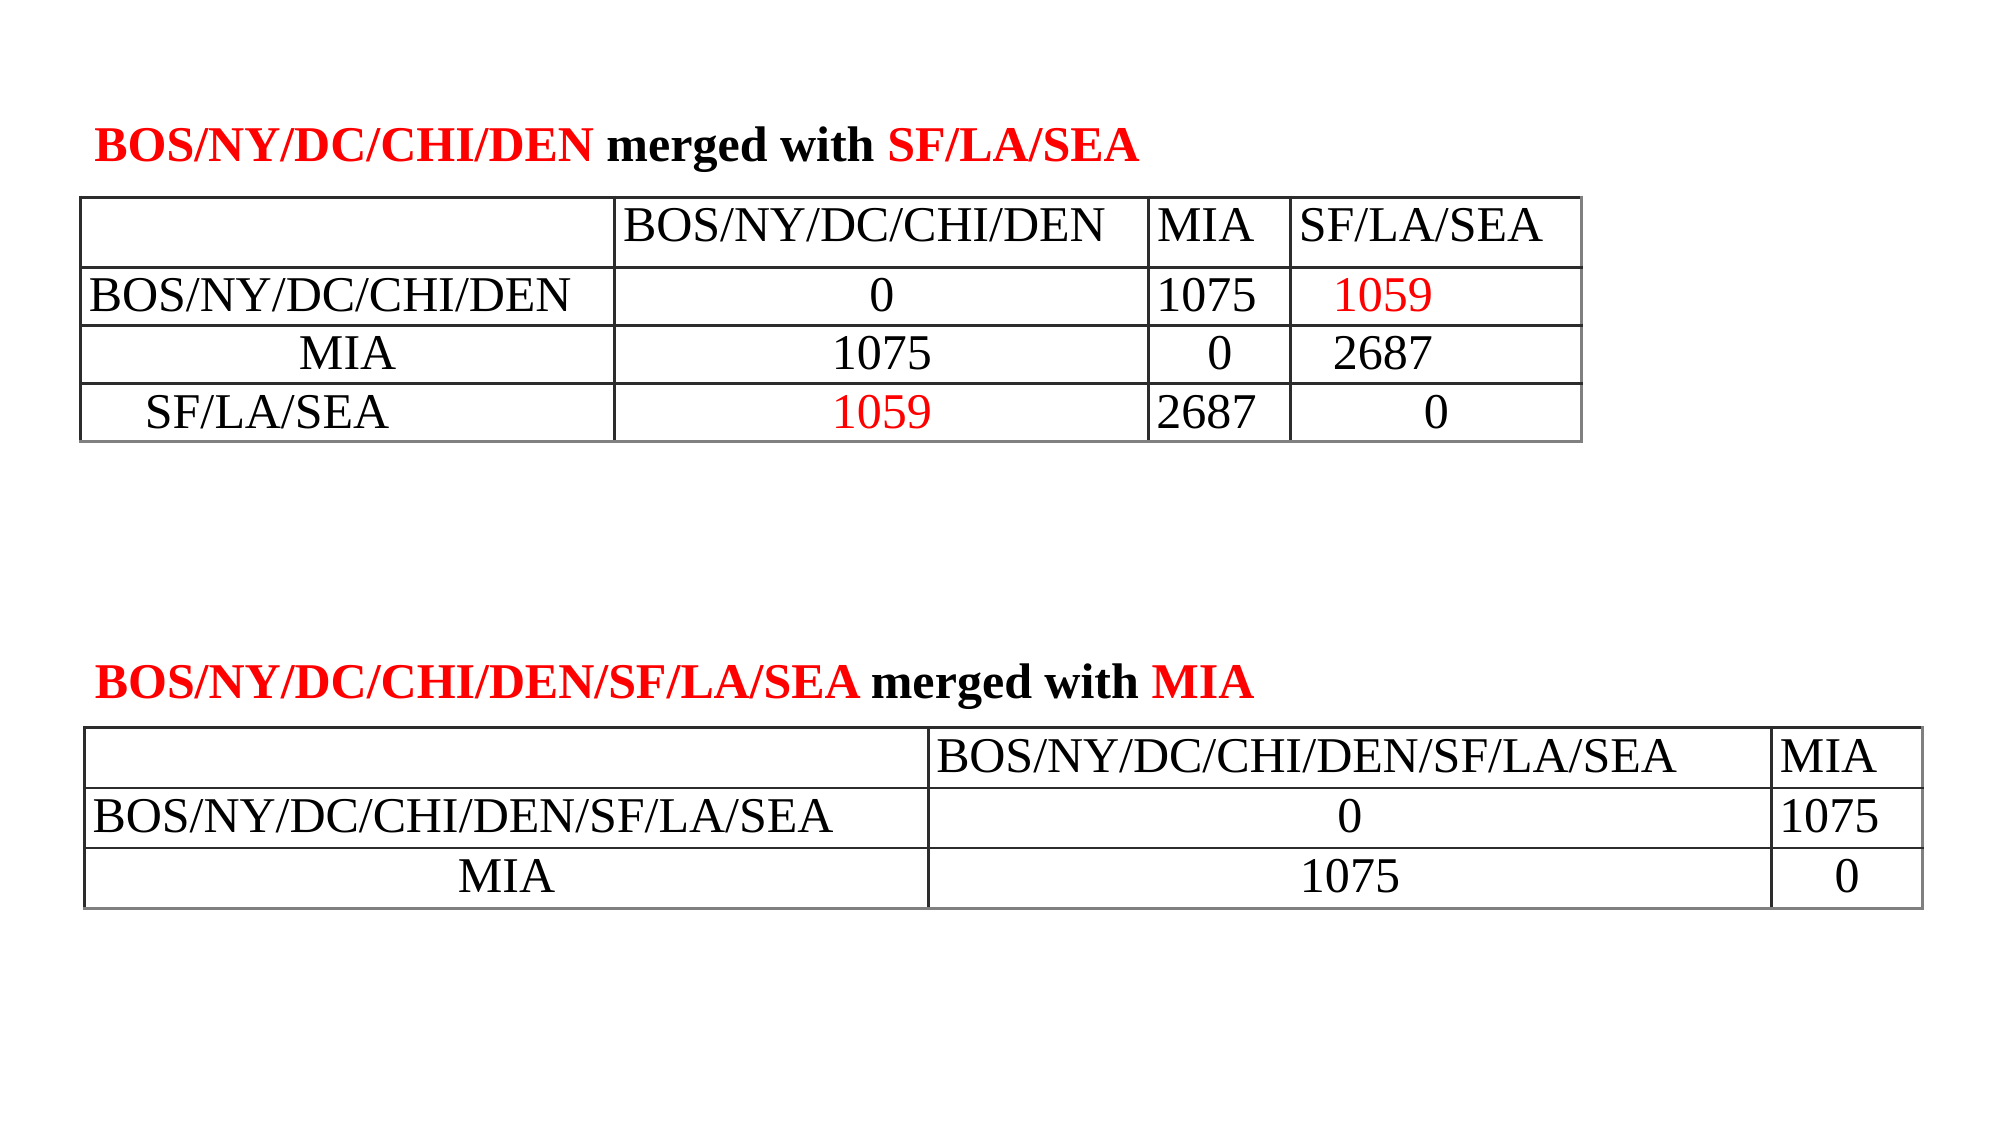

BOS/NY/DC/CHI/DEN merged with SF/LA/SEA
|  | BOS/NY/DC/CHI/DEN | MIA | SF/LA/SEA |
| --- | --- | --- | --- |
| BOS/NY/DC/CHI/DEN | 0 | 1075 | 1059 |
| MIA | 1075 | 0 | 2687 |
| SF/LA/SEA | 1059 | 2687 | 0 |
BOS/NY/DC/CHI/DEN/SF/LA/SEA merged with MIA
|  | BOS/NY/DC/CHI/DEN/SF/LA/SEA | MIA |
| --- | --- | --- |
| BOS/NY/DC/CHI/DEN/SF/LA/SEA | 0 | 1075 |
| MIA | 1075 | 0 |